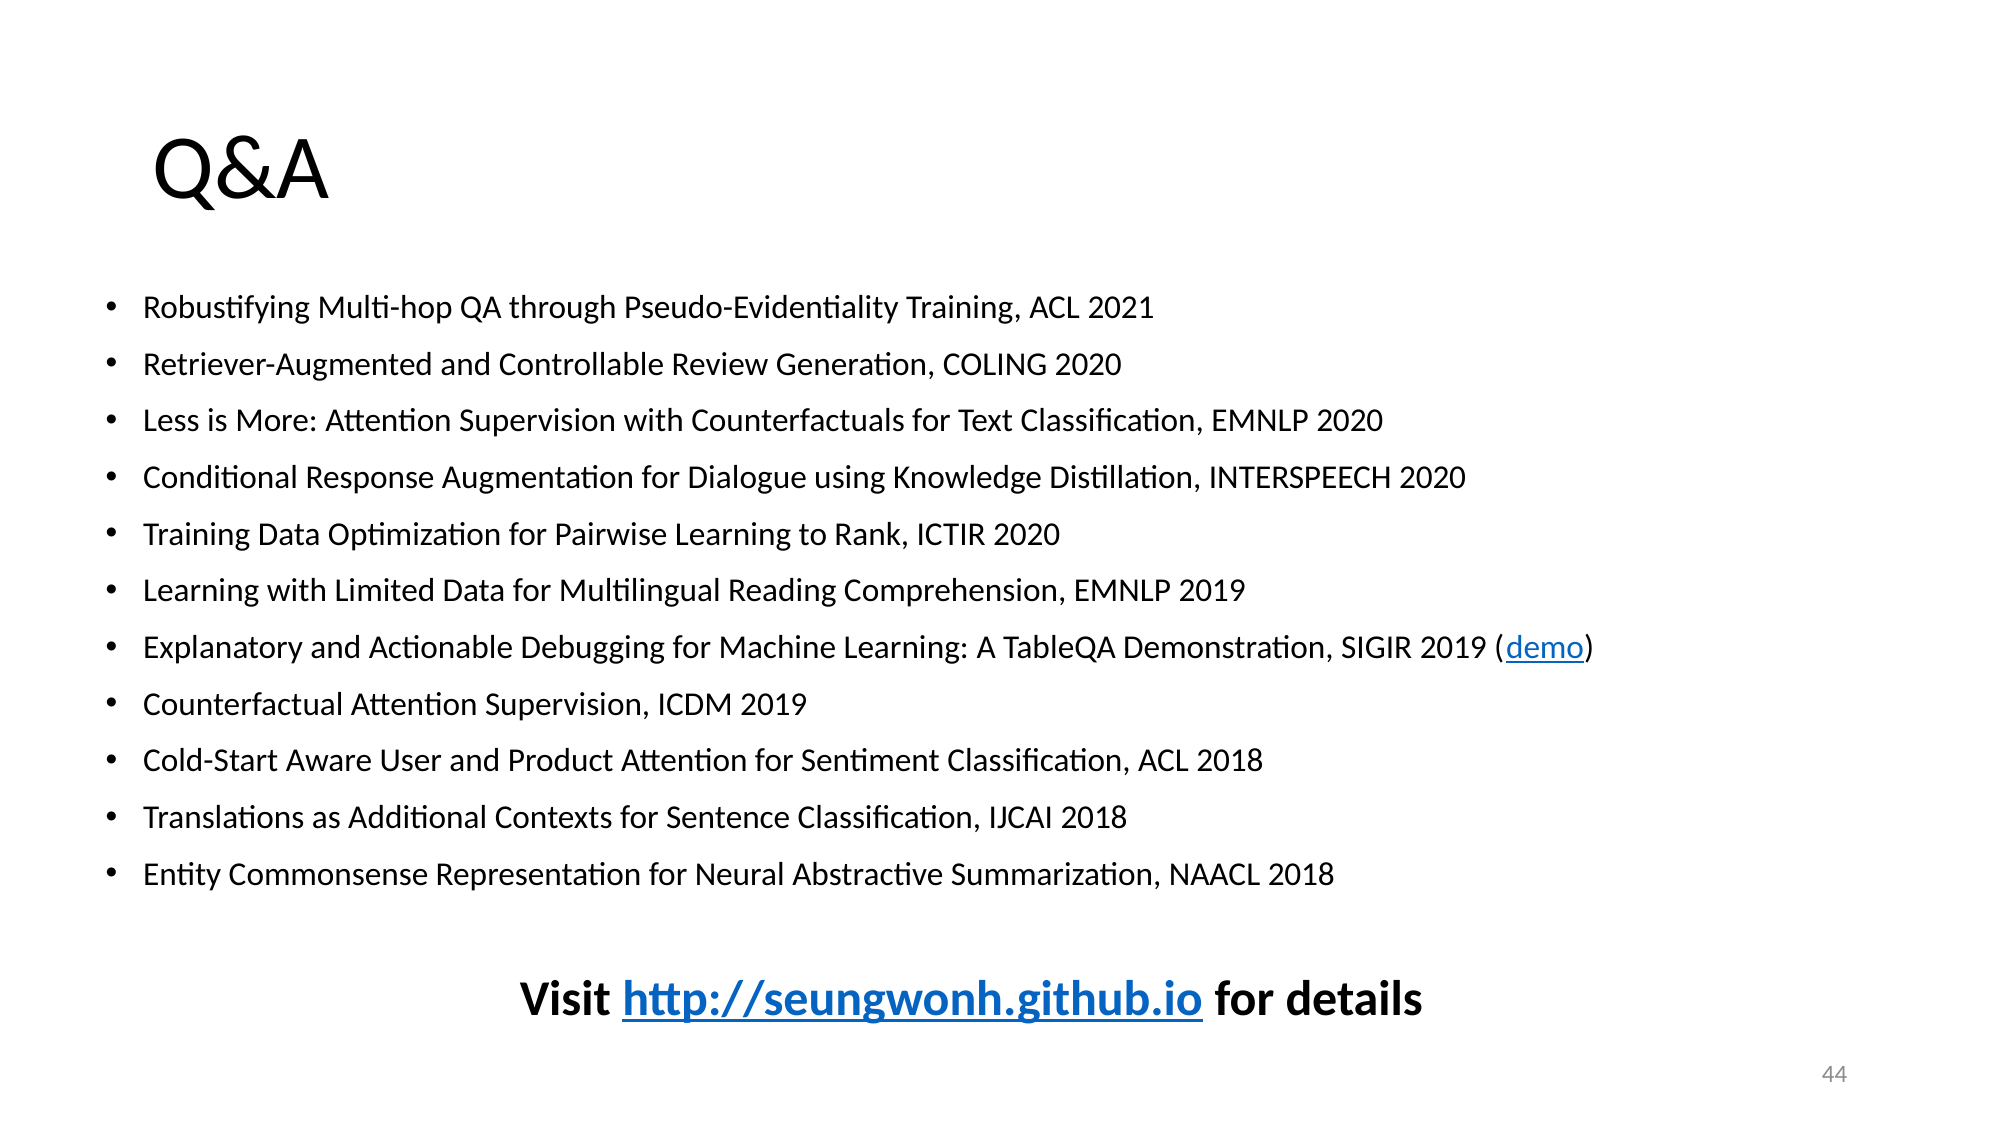

# Q&A
Robustifying Multi-hop QA through Pseudo-Evidentiality Training, ACL 2021
Retriever-Augmented and Controllable Review Generation, COLING 2020
Less is More: Attention Supervision with Counterfactuals for Text Classification, EMNLP 2020
Conditional Response Augmentation for Dialogue using Knowledge Distillation, INTERSPEECH 2020
Training Data Optimization for Pairwise Learning to Rank, ICTIR 2020
Learning with Limited Data for Multilingual Reading Comprehension, EMNLP 2019
Explanatory and Actionable Debugging for Machine Learning: A TableQA Demonstration, SIGIR 2019 (demo)
Counterfactual Attention Supervision, ICDM 2019
Cold-Start Aware User and Product Attention for Sentiment Classification, ACL 2018
Translations as Additional Contexts for Sentence Classification, IJCAI 2018
Entity Commonsense Representation for Neural Abstractive Summarization, NAACL 2018

Visit http://seungwonh.github.io for details
44